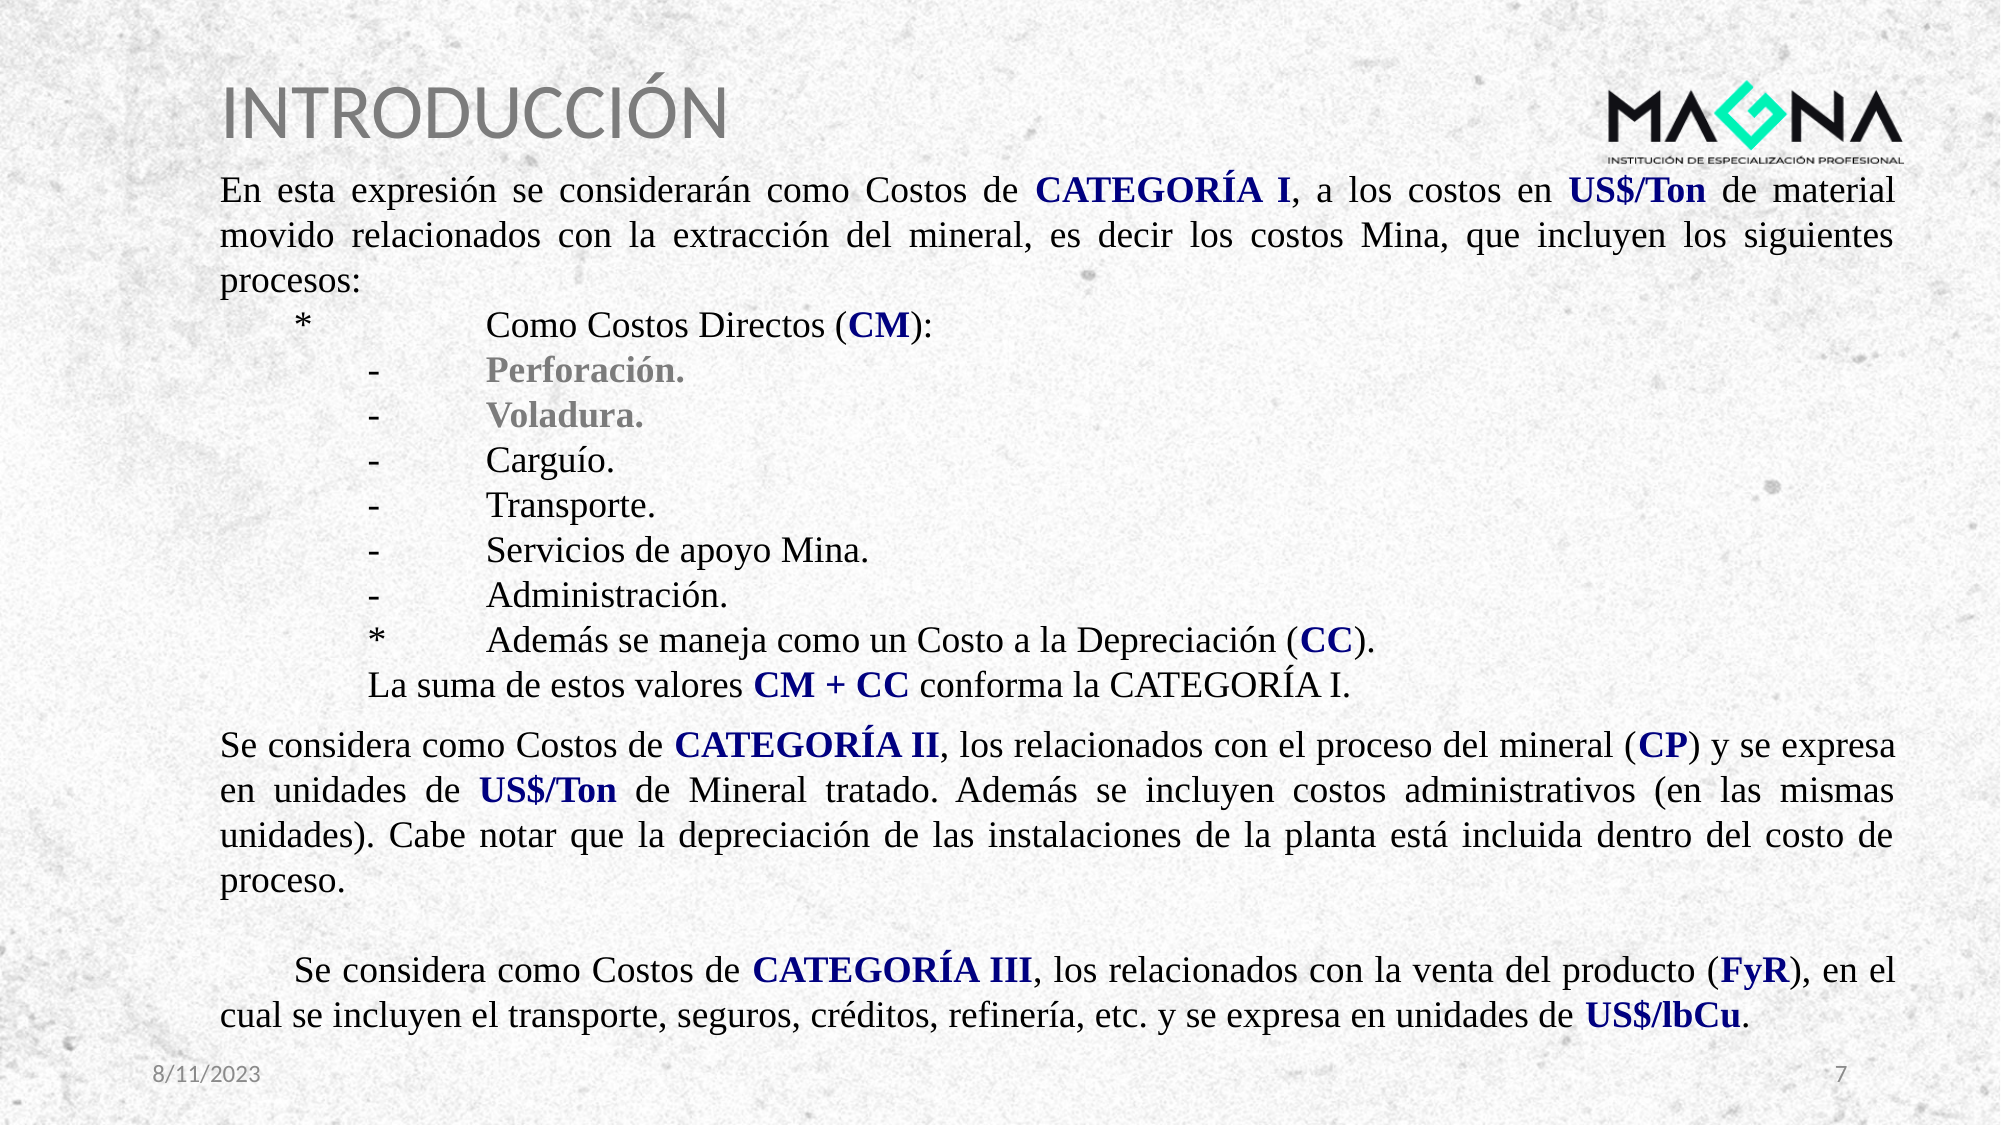

# INTRODUCCIÓN
En esta expresión se considerarán como Costos de CATEGORÍA I, a los costos en US$/Ton de material movido relacionados con la extracción del mineral, es decir los costos Mina, que incluyen los siguientes procesos:
 	*	Como Costos Directos (CM):
	-	Perforación.
	-	Voladura.
	-	Carguío.
	-	Transporte.
	-	Servicios de apoyo Mina.
	-	Administración.
	*	Además se maneja como un Costo a la Depreciación (CC).
	La suma de estos valores CM + CC conforma la CATEGORÍA I.
Se considera como Costos de CATEGORÍA II, los relacionados con el proceso del mineral (CP) y se expresa en unidades de US$/Ton de Mineral tratado. Además se incluyen costos administrativos (en las mismas unidades). Cabe notar que la depreciación de las instalaciones de la planta está incluida dentro del costo de proceso.

	Se considera como Costos de CATEGORÍA III, los relacionados con la venta del producto (FyR), en el cual se incluyen el transporte, seguros, créditos, refinería, etc. y se expresa en unidades de US$/lbCu.
8/11/2023
7